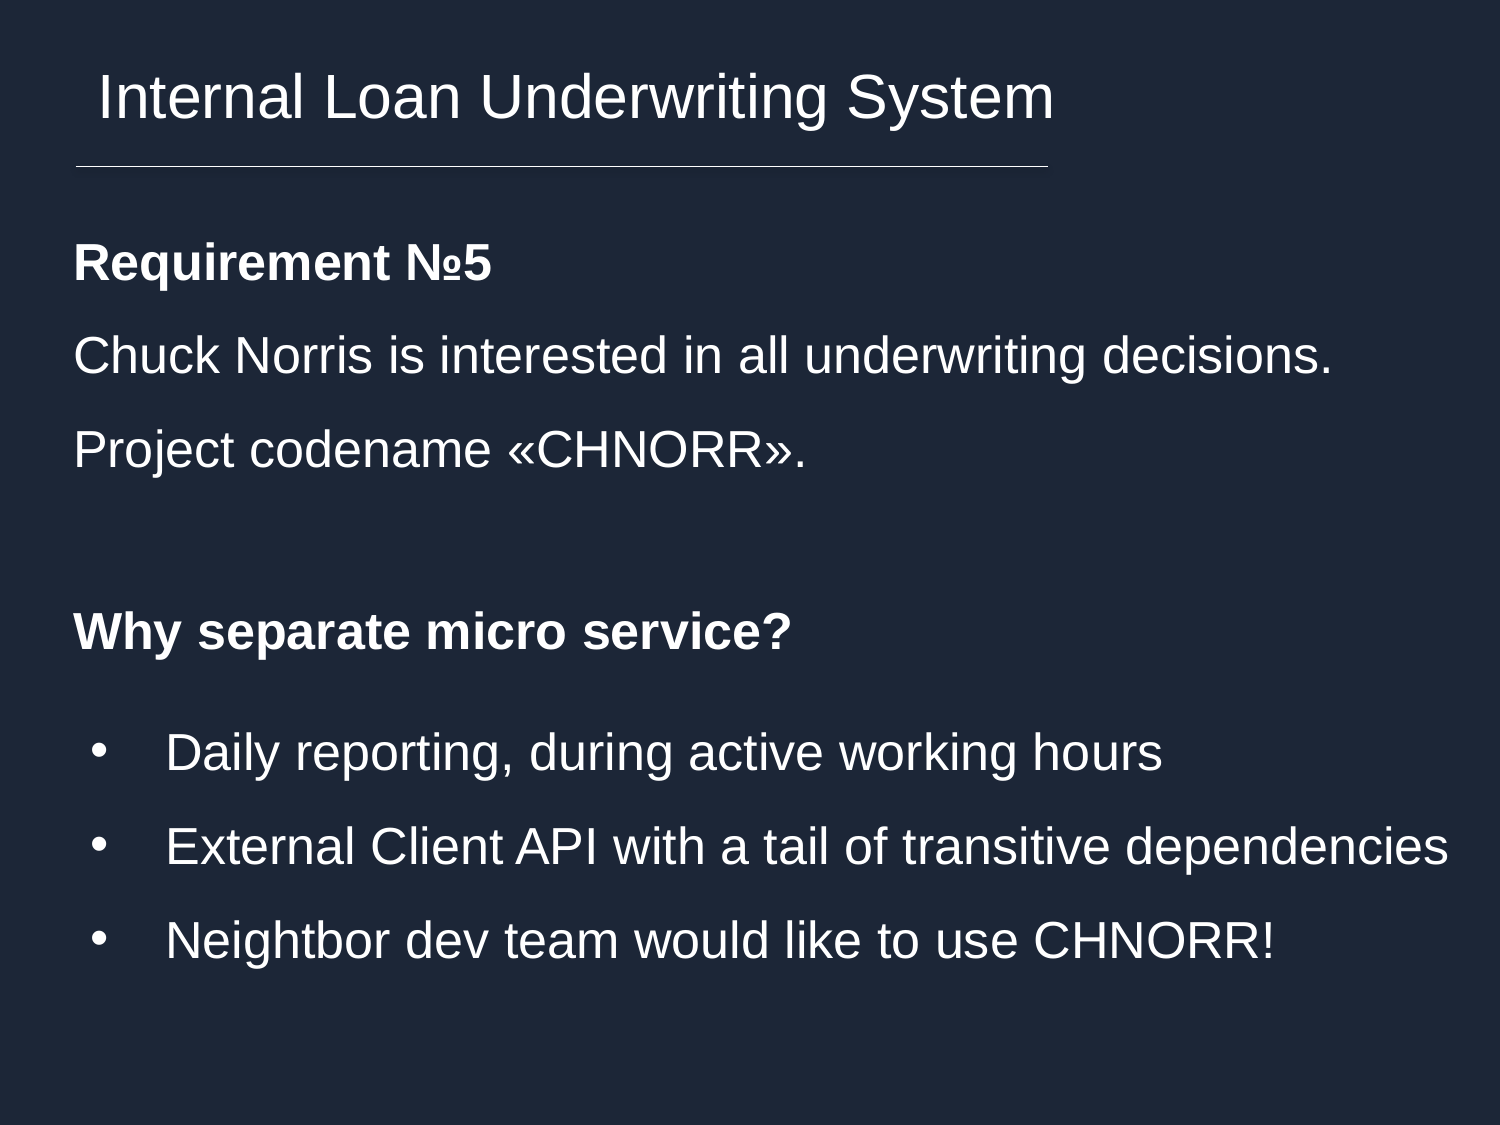

Internal Loan Underwriting System
Requirement №5
Chuck Norris is interested in all underwriting decisions. Project codename «CHNORR».
Why separate micro service?
Daily reporting, during active working hours
External Client API with a tail of transitive dependencies
Neightbor dev team would like to use CHNORR!